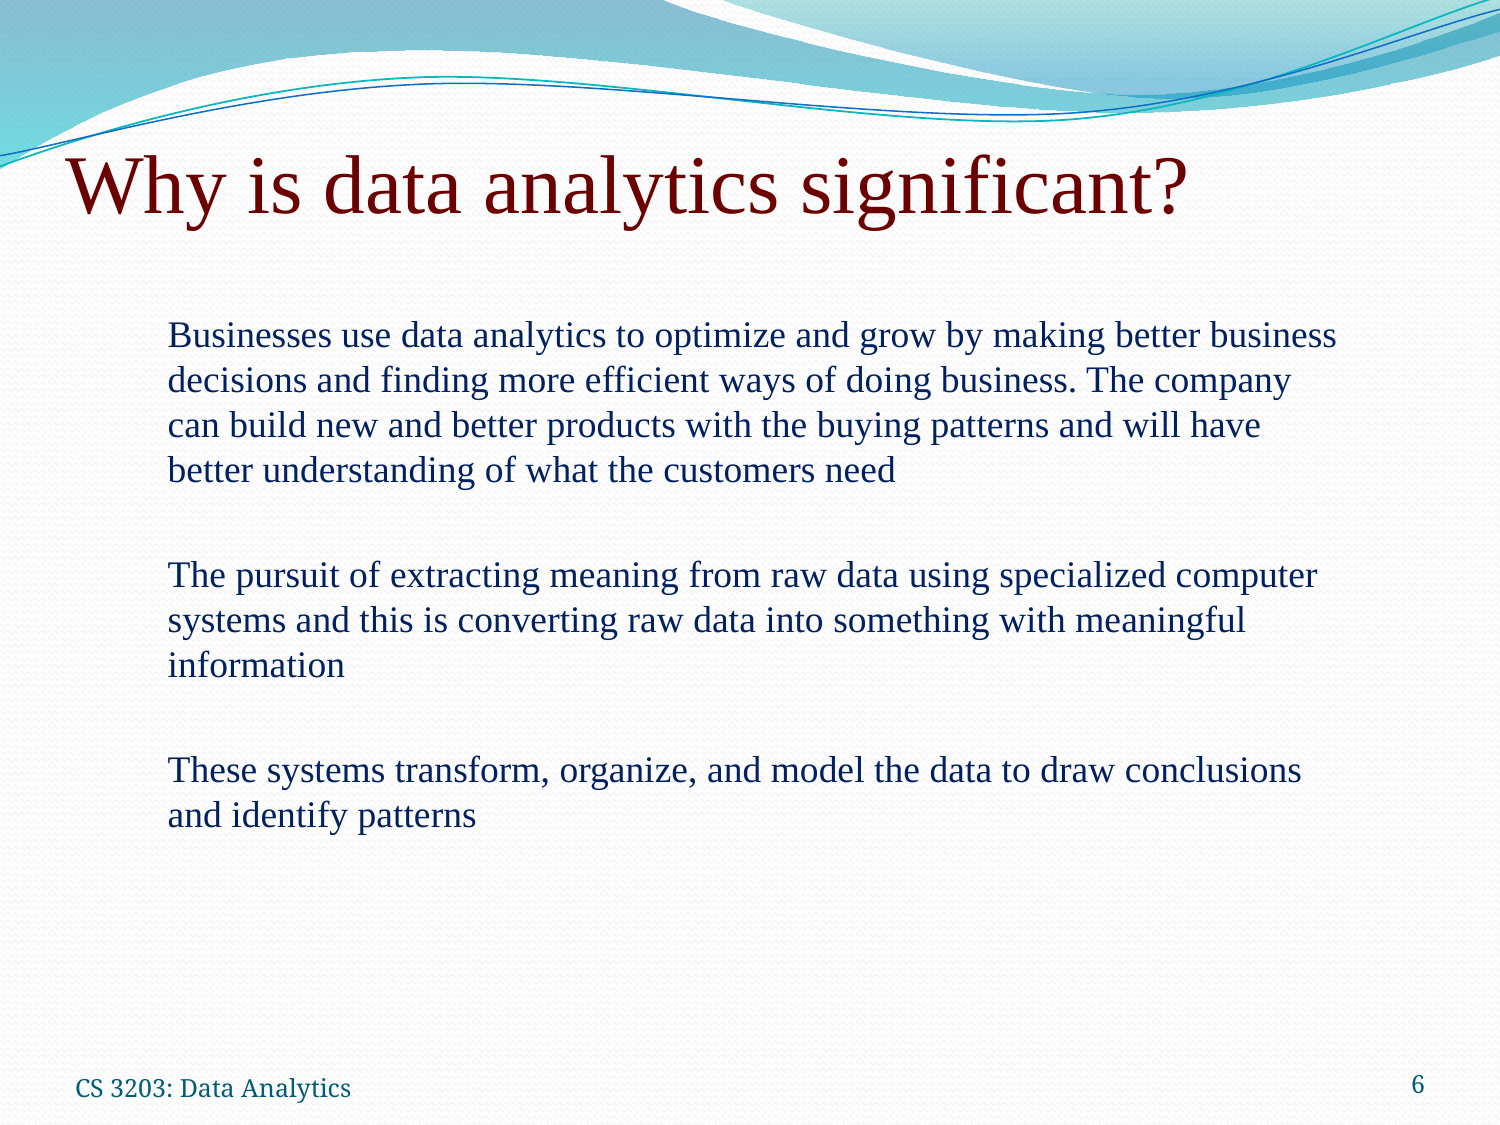

# Why is data analytics significant?
Businesses use data analytics to optimize and grow by making better business decisions and finding more efficient ways of doing business. The company can build new and better products with the buying patterns and will have better understanding of what the customers need

The pursuit of extracting meaning from raw data using specialized computer systems and this is converting raw data into something with meaningful information

These systems transform, organize, and model the data to draw conclusions and identify patterns

CS 3203: Data Analytics
6